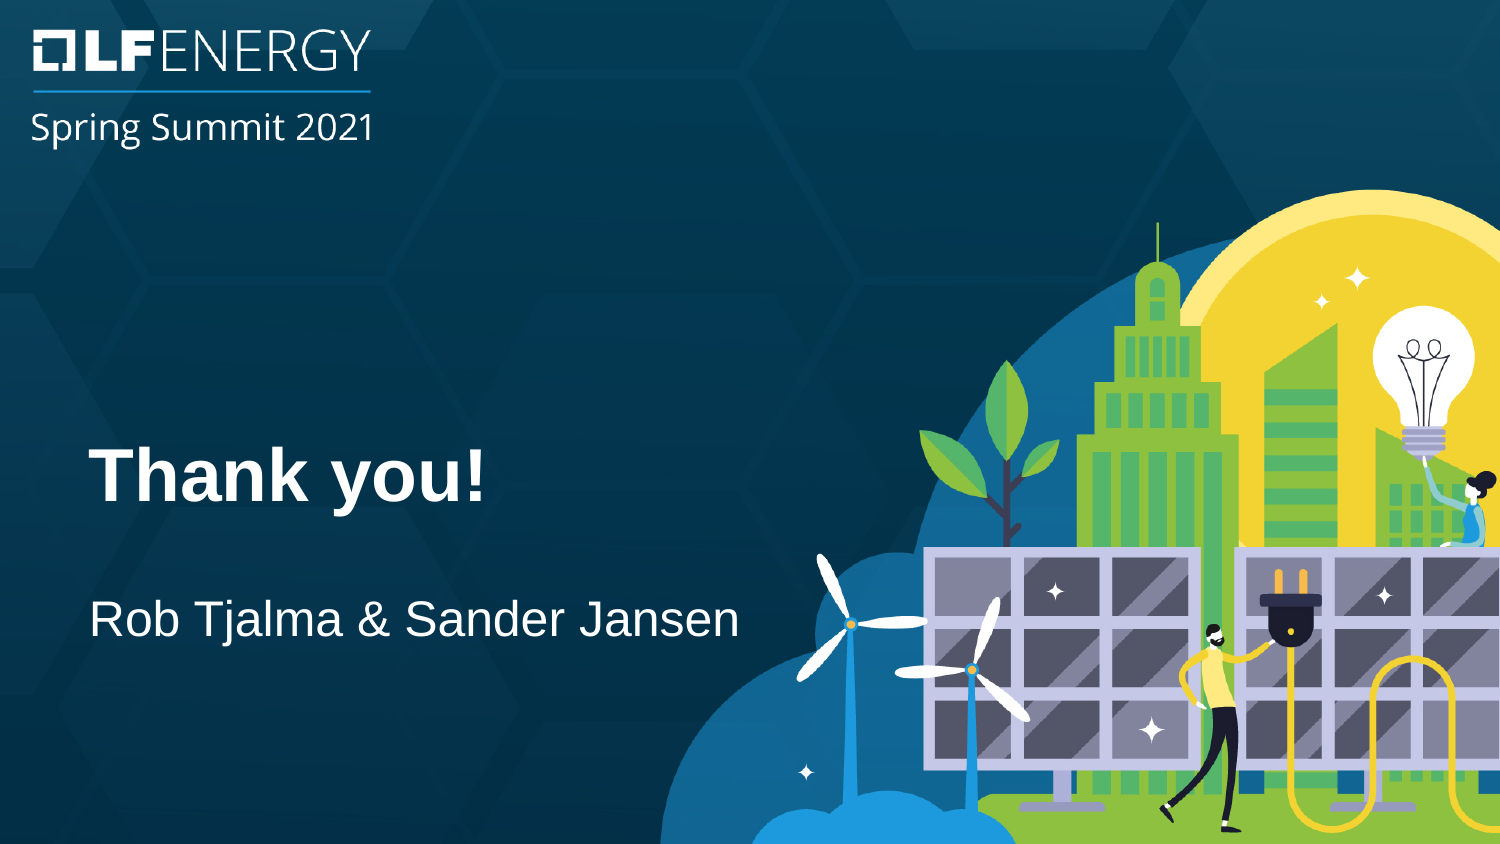

Thank you!

Rob Tjalma & Sander Jansen